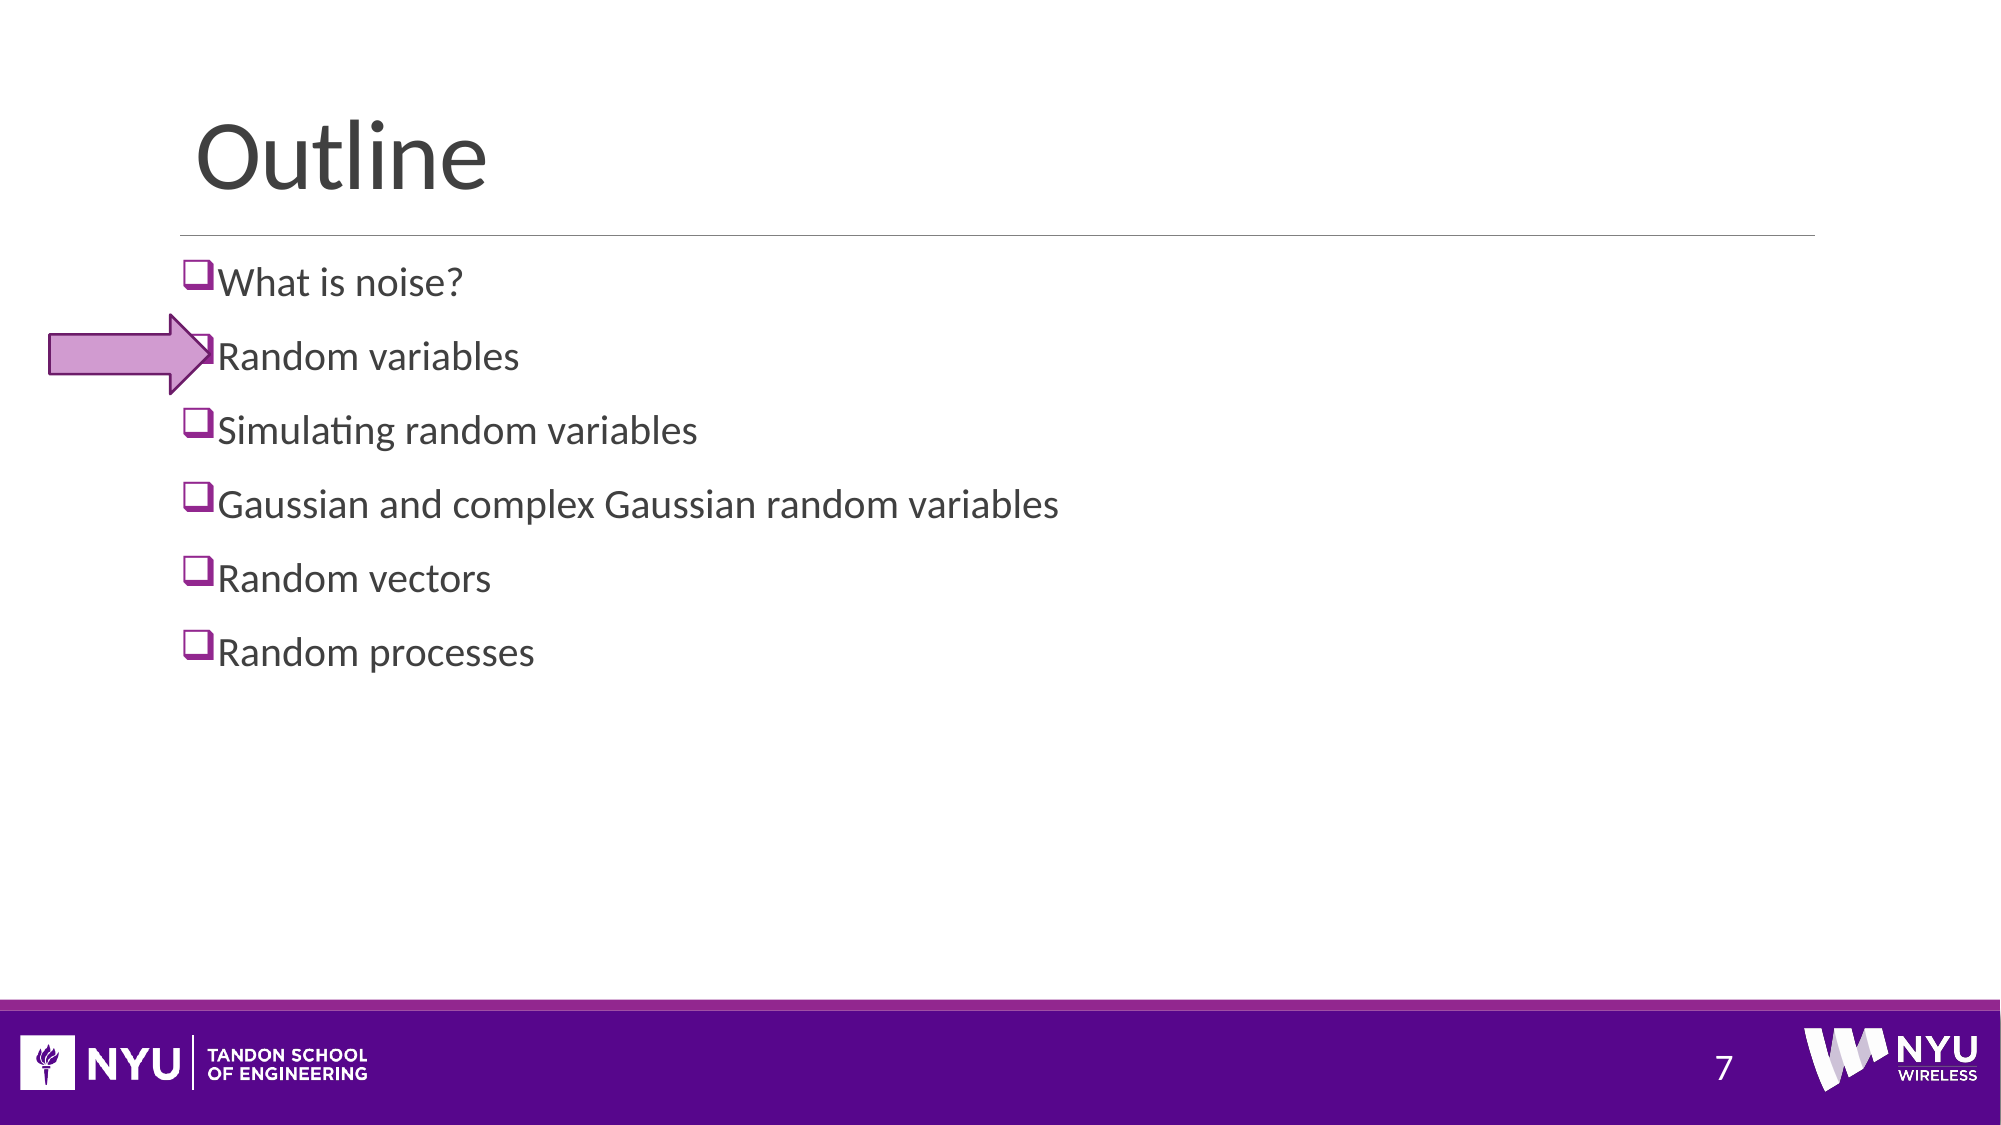

# Outline
What is noise?
Random variables
Simulating random variables
Gaussian and complex Gaussian random variables
Random vectors
Random processes

7